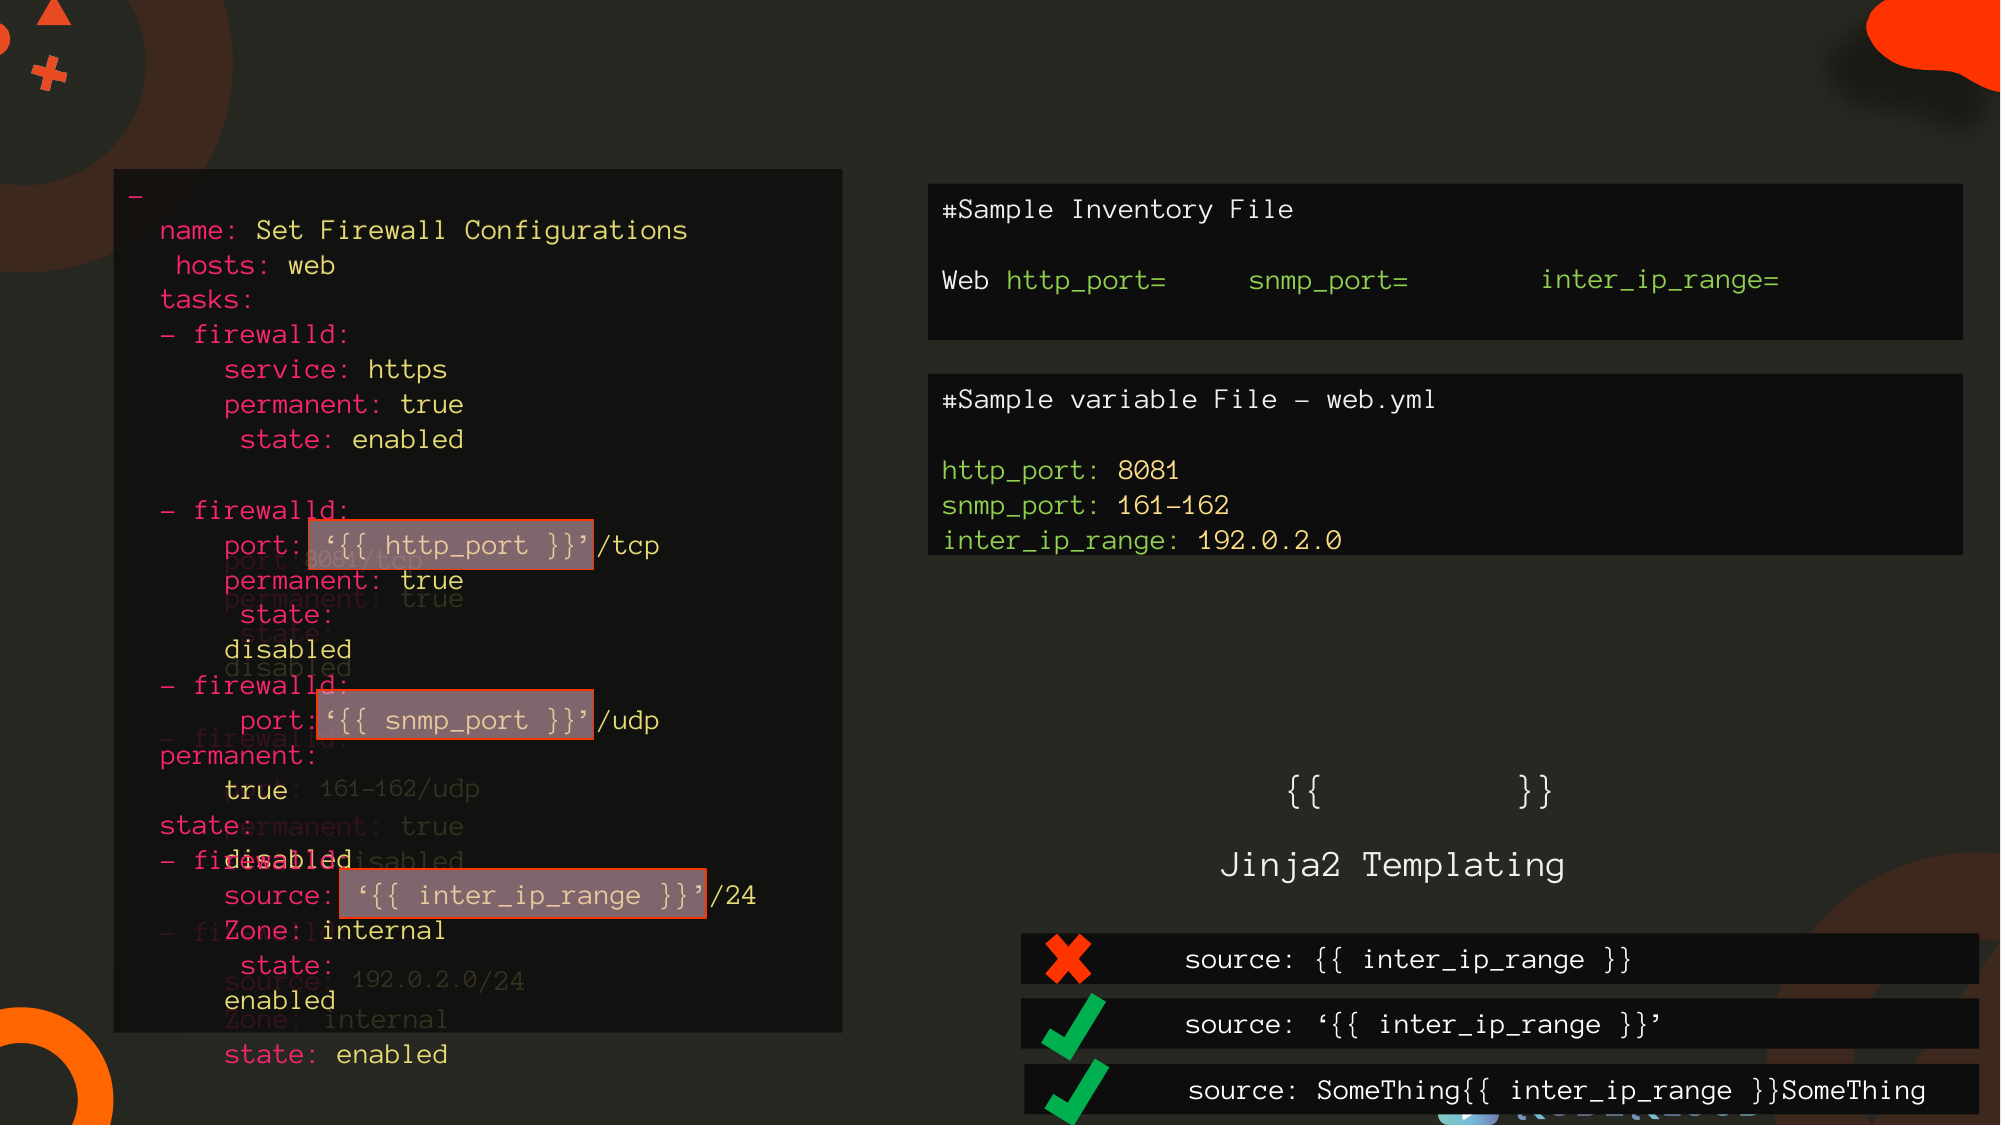

-
-
name: Set Firewall Configurations  hosts: web
tasks:
- firewalld:
service: https  permanent: true  state: enabled

- firewalld:
port:8081/tcp  permanent: true  state: disabled

- firewalld:
port: 161-162/udp  permanent: true  state: disabled

- firewalld:
source: 192.0.2.0/24  Zone: internal  state: enabled

#Sample Inventory File

Web http_port=	snmp_port=
name: Set Firewall Configurations  hosts: web
tasks:
- firewalld:
service: https  permanent: true  state: enabled
inter_ip_range=
#Sample variable File – web.yml

http_port: 8081
snmp_port: 161-162
inter_ip_range: 192.0.2.0
- firewalld:
port:  permanent: true  state: disabled

/tcp
‘{{ http_port }}’
- firewalld:  port:
permanent: true
state: disabled
/udp
‘{{ snmp_port }}’
{{	}}
Jinja2 Templating
- firewalld:
source:
Zone: internal  state: enabled
’/24
‘{{ inter_ip_range }}

source: {{ inter_ip_range }}

source: ‘{{ inter_ip_range }}’

source: SomeThing{{ inter_ip_range }}SomeThing